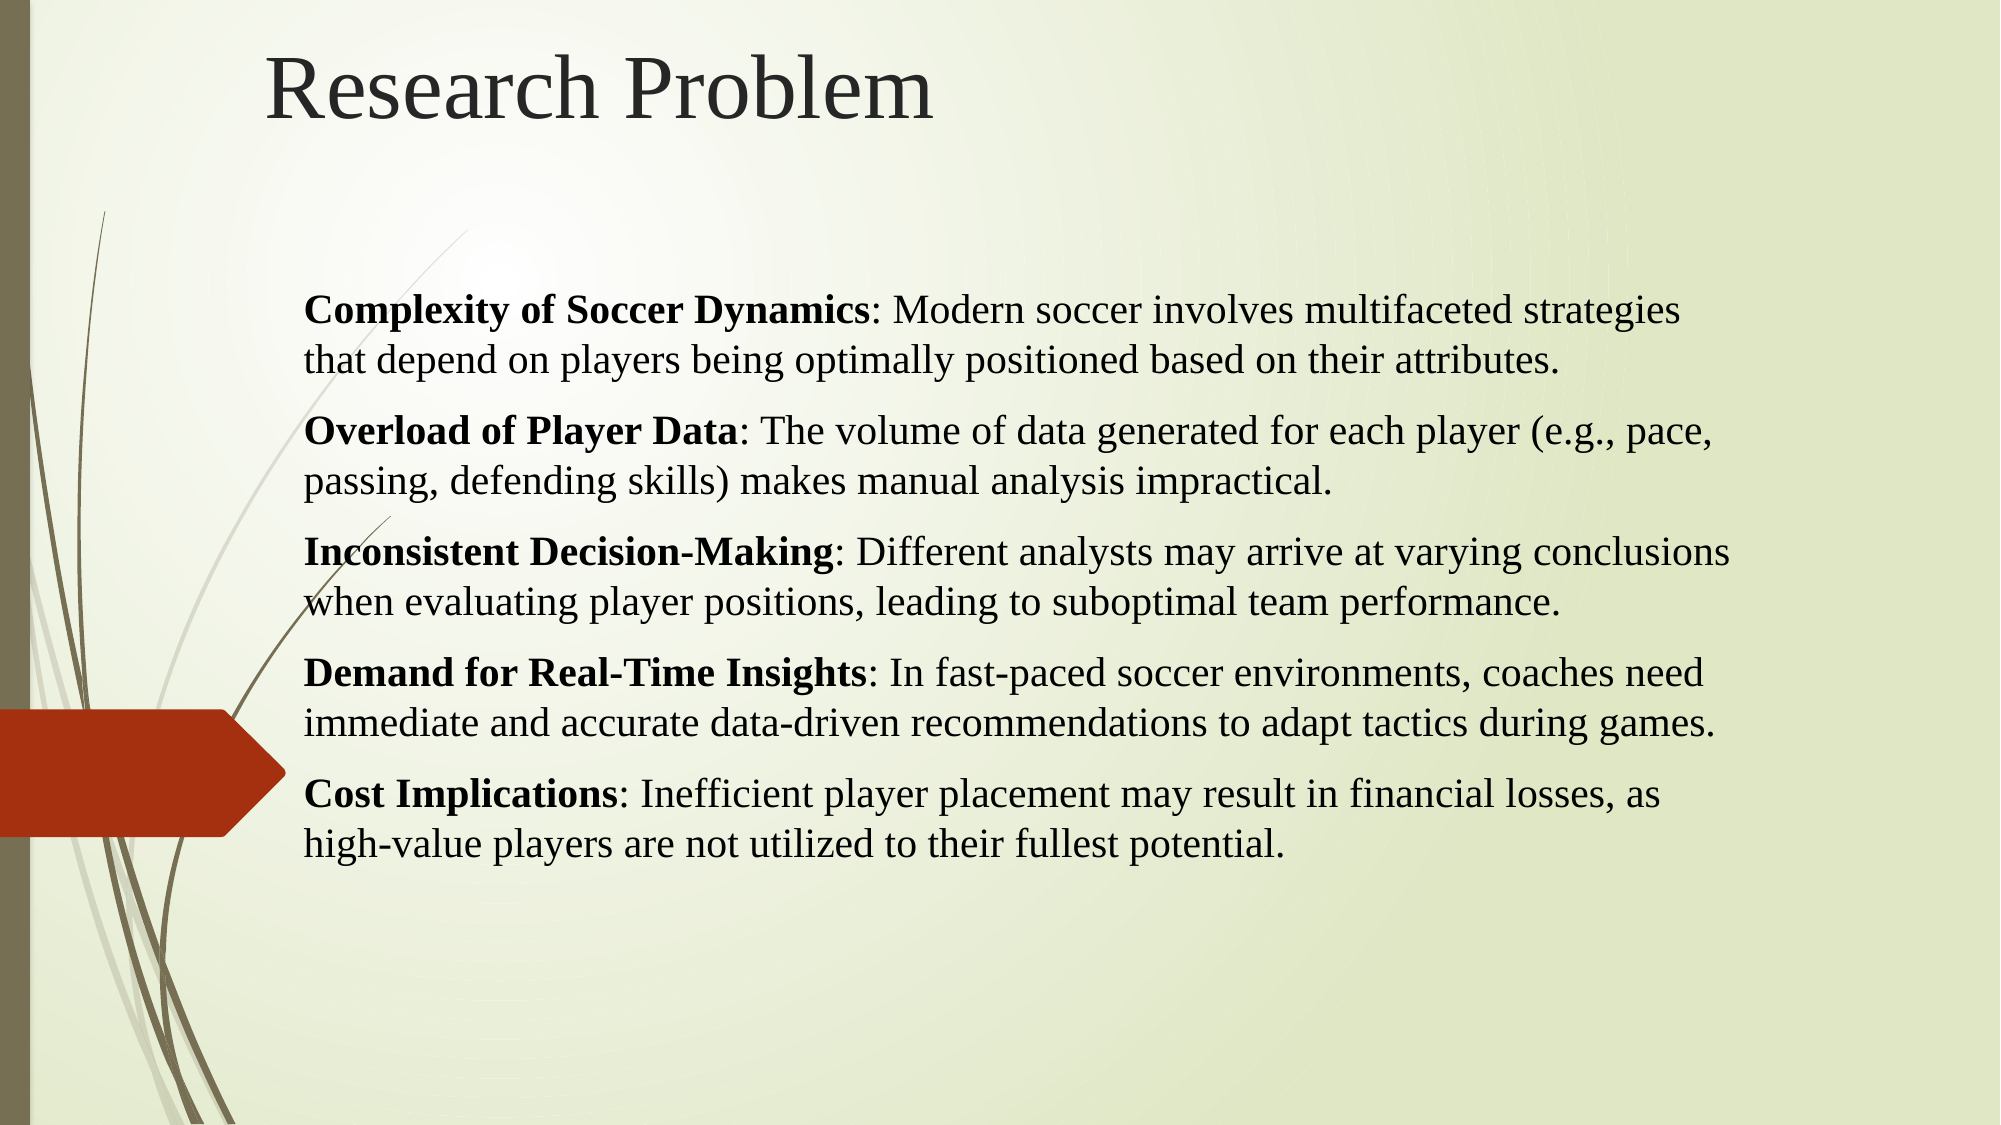

# Research Problem

Complexity of Soccer Dynamics: Modern soccer involves multifaceted strategies that depend on players being optimally positioned based on their attributes.
Overload of Player Data: The volume of data generated for each player (e.g., pace, passing, defending skills) makes manual analysis impractical.
Inconsistent Decision-Making: Different analysts may arrive at varying conclusions when evaluating player positions, leading to suboptimal team performance.
Demand for Real-Time Insights: In fast-paced soccer environments, coaches need immediate and accurate data-driven recommendations to adapt tactics during games.
Cost Implications: Inefficient player placement may result in financial losses, as high-value players are not utilized to their fullest potential.